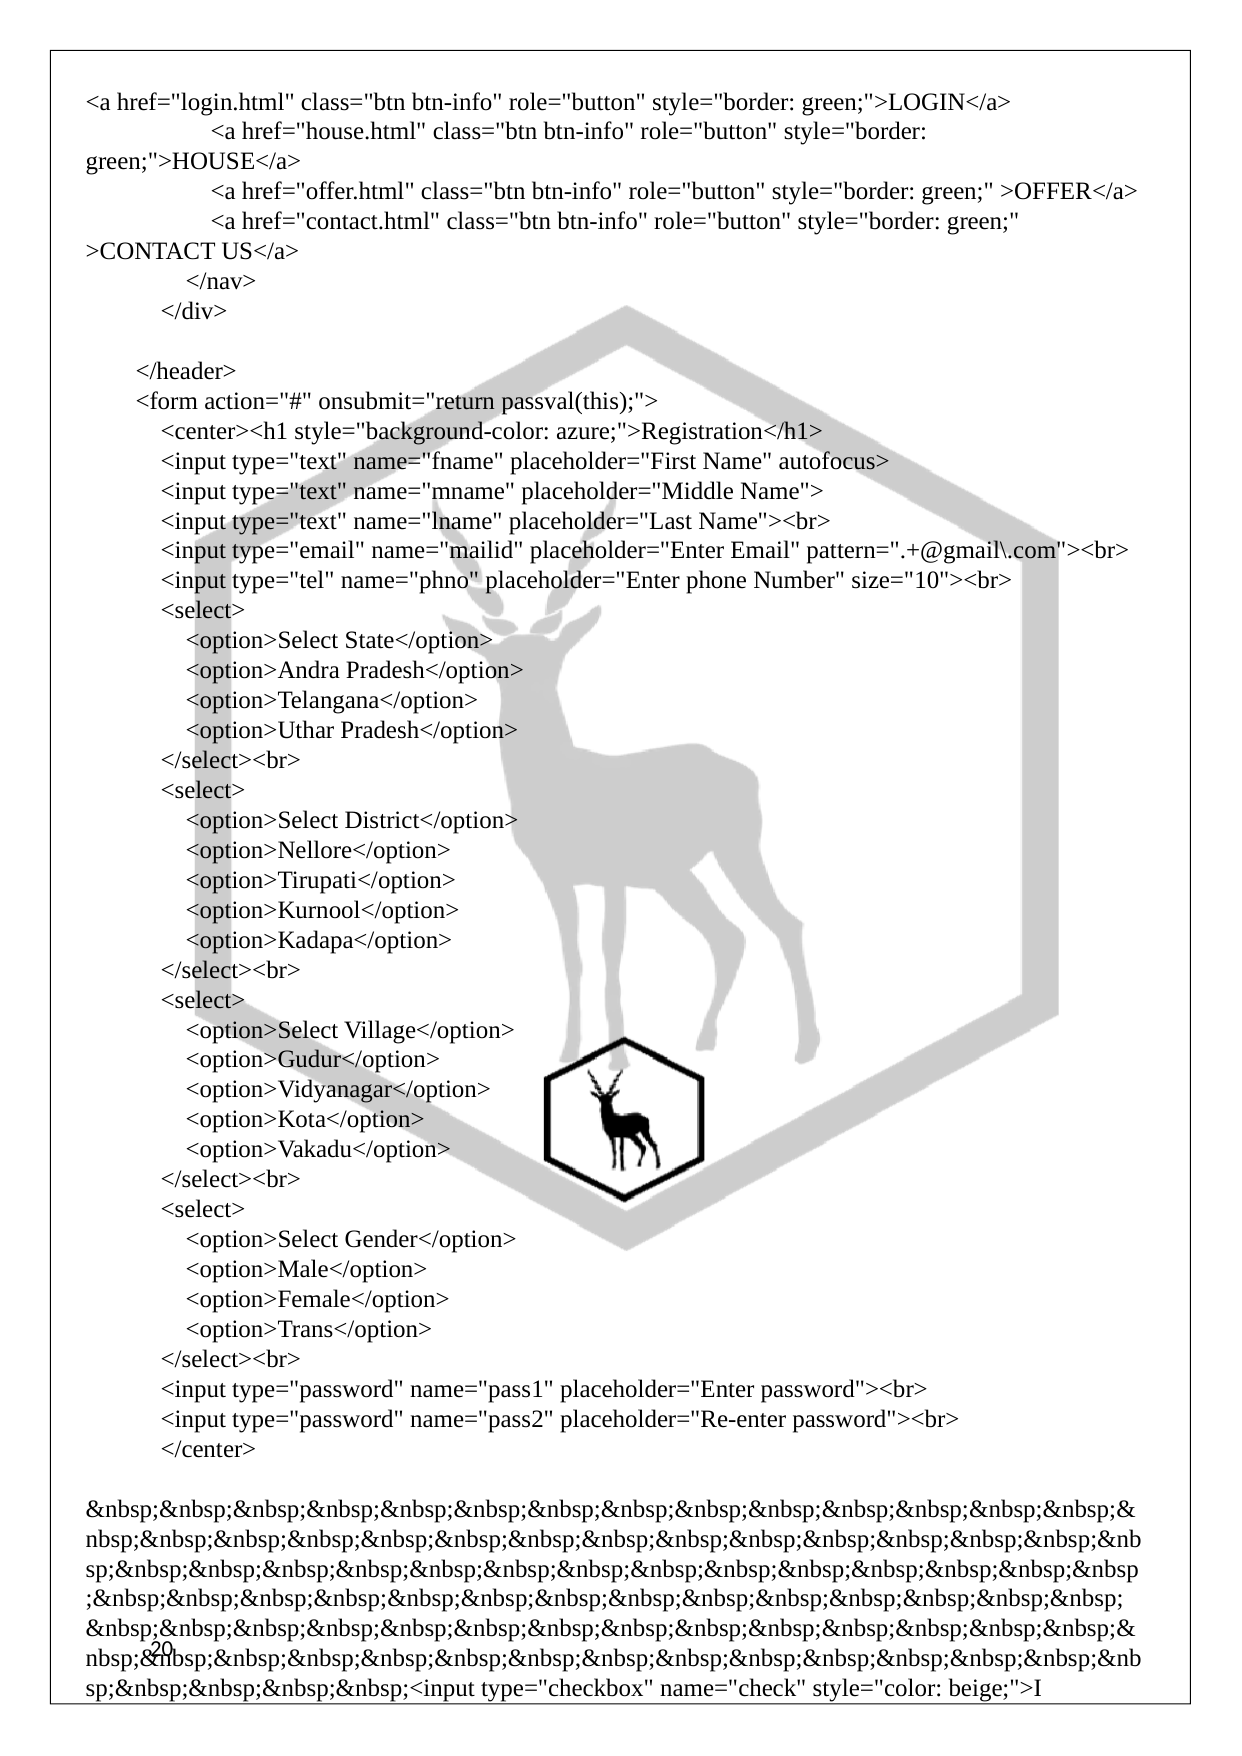

<a href="login.html" class="btn btn-info" role="button" style="border: green;">LOGIN</a>
                    <a href="house.html" class="btn btn-info" role="button" style="border: green;">HOUSE</a>
                    <a href="offer.html" class="btn btn-info" role="button" style="border: green;" >OFFER</a>
                    <a href="contact.html" class="btn btn-info" role="button" style="border: green;" >CONTACT US</a>
                </nav>
            </div>

        </header>
        <form action="#" onsubmit="return passval(this);">
            <center><h1 style="background-color: azure;">Registration</h1>
            <input type="text" name="fname" placeholder="First Name" autofocus>
            <input type="text" name="mname" placeholder="Middle Name">
            <input type="text" name="lname" placeholder="Last Name"><br>
            <input type="email" name="mailid" placeholder="Enter Email" pattern=".+@gmail\.com"><br>
            <input type="tel" name="phno" placeholder="Enter phone Number" size="10"><br>
            <select>
                <option>Select State</option>
                <option>Andra Pradesh</option>
                <option>Telangana</option>
                <option>Uthar Pradesh</option>
            </select><br>
            <select>
                <option>Select District</option>
                <option>Nellore</option>
                <option>Tirupati</option>
                <option>Kurnool</option>
                <option>Kadapa</option>
            </select><br>
            <select>
                <option>Select Village</option>
                <option>Gudur</option>
                <option>Vidyanagar</option>
                <option>Kota</option>
                <option>Vakadu</option>
            </select><br>
            <select>
                <option>Select Gender</option>
                <option>Male</option>
                <option>Female</option>
                <option>Trans</option>
            </select><br>
            <input type="password" name="pass1" placeholder="Enter password"><br>
            <input type="password" name="pass2" placeholder="Re-enter password"><br>
            </center>
            &nbsp;&nbsp;&nbsp;&nbsp;&nbsp;&nbsp;&nbsp;&nbsp;&nbsp;&nbsp;&nbsp;&nbsp;&nbsp;&nbsp;&nbsp;&nbsp;&nbsp;&nbsp;&nbsp;&nbsp;&nbsp;&nbsp;&nbsp;&nbsp;&nbsp;&nbsp;&nbsp;&nbsp;&nbsp;&nbsp;&nbsp;&nbsp;&nbsp;&nbsp;&nbsp;&nbsp;&nbsp;&nbsp;&nbsp;&nbsp;&nbsp;&nbsp;&nbsp;&nbsp;&nbsp;&nbsp;&nbsp;&nbsp;&nbsp;&nbsp;&nbsp;&nbsp;&nbsp;&nbsp;&nbsp;&nbsp;&nbsp;&nbsp;&nbsp;&nbsp;&nbsp;&nbsp;&nbsp;&nbsp;&nbsp;&nbsp;&nbsp;&nbsp;&nbsp;&nbsp;&nbsp;&nbsp;&nbsp;&nbsp;&nbsp;&nbsp;&nbsp;&nbsp;&nbsp;&nbsp;&nbsp;&nbsp;&nbsp;&nbsp;&nbsp;&nbsp;&nbsp;&nbsp;&nbsp;&nbsp;<input type="checkbox" name="check" style="color: beige;">I
20